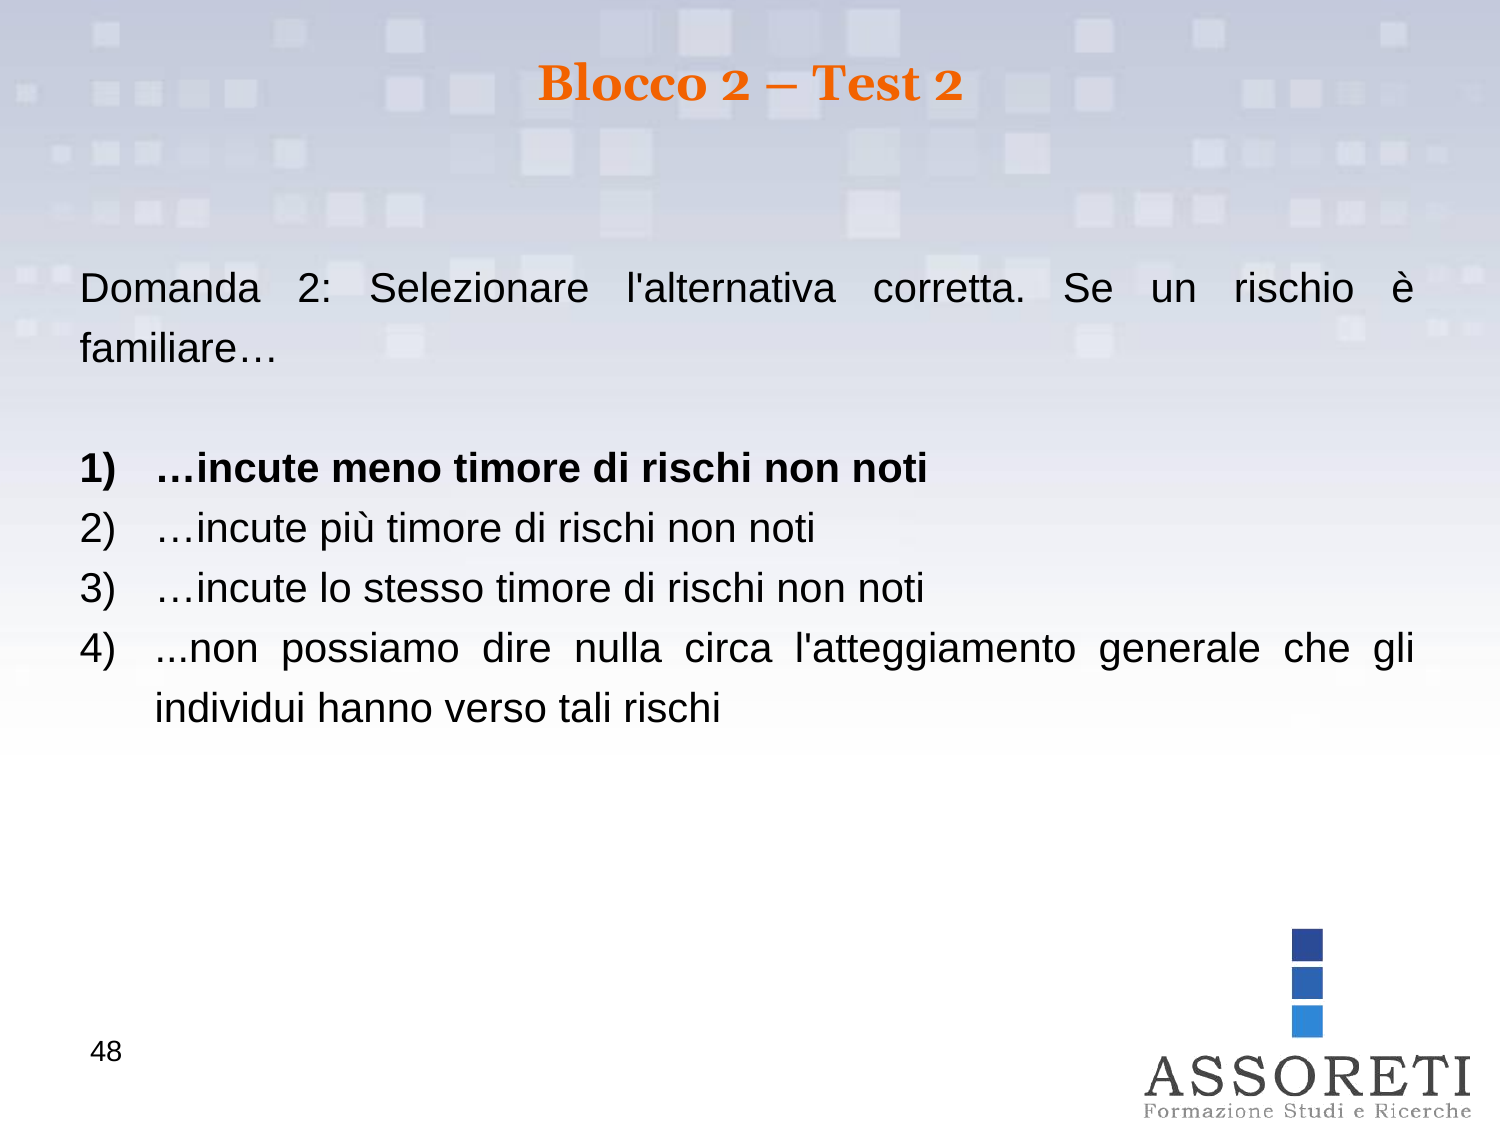

Blocco 2 – Test 2
Domanda 2: Selezionare l'alternativa corretta. Se un rischio è familiare…

…incute meno timore di rischi non noti
…incute più timore di rischi non noti
…incute lo stesso timore di rischi non noti
...non possiamo dire nulla circa l'atteggiamento generale che gli individui hanno verso tali rischi
48